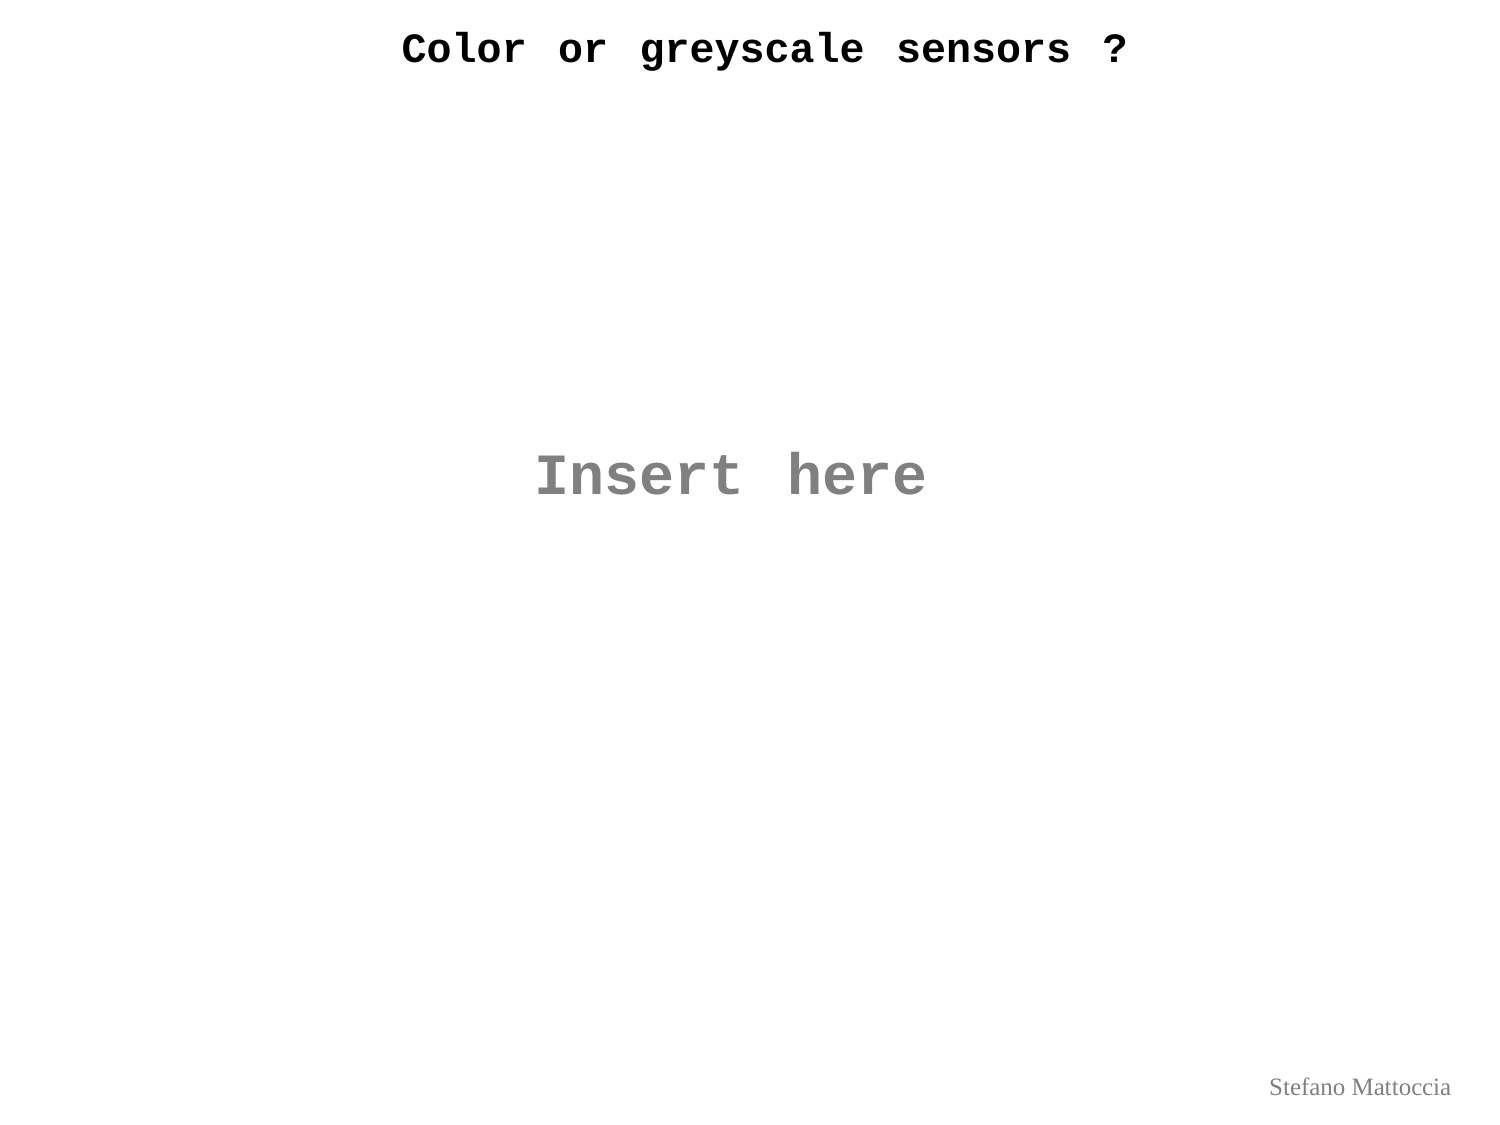

Color   or   greyscale   sensors   ?
Insert   here
Stefano Mattoccia